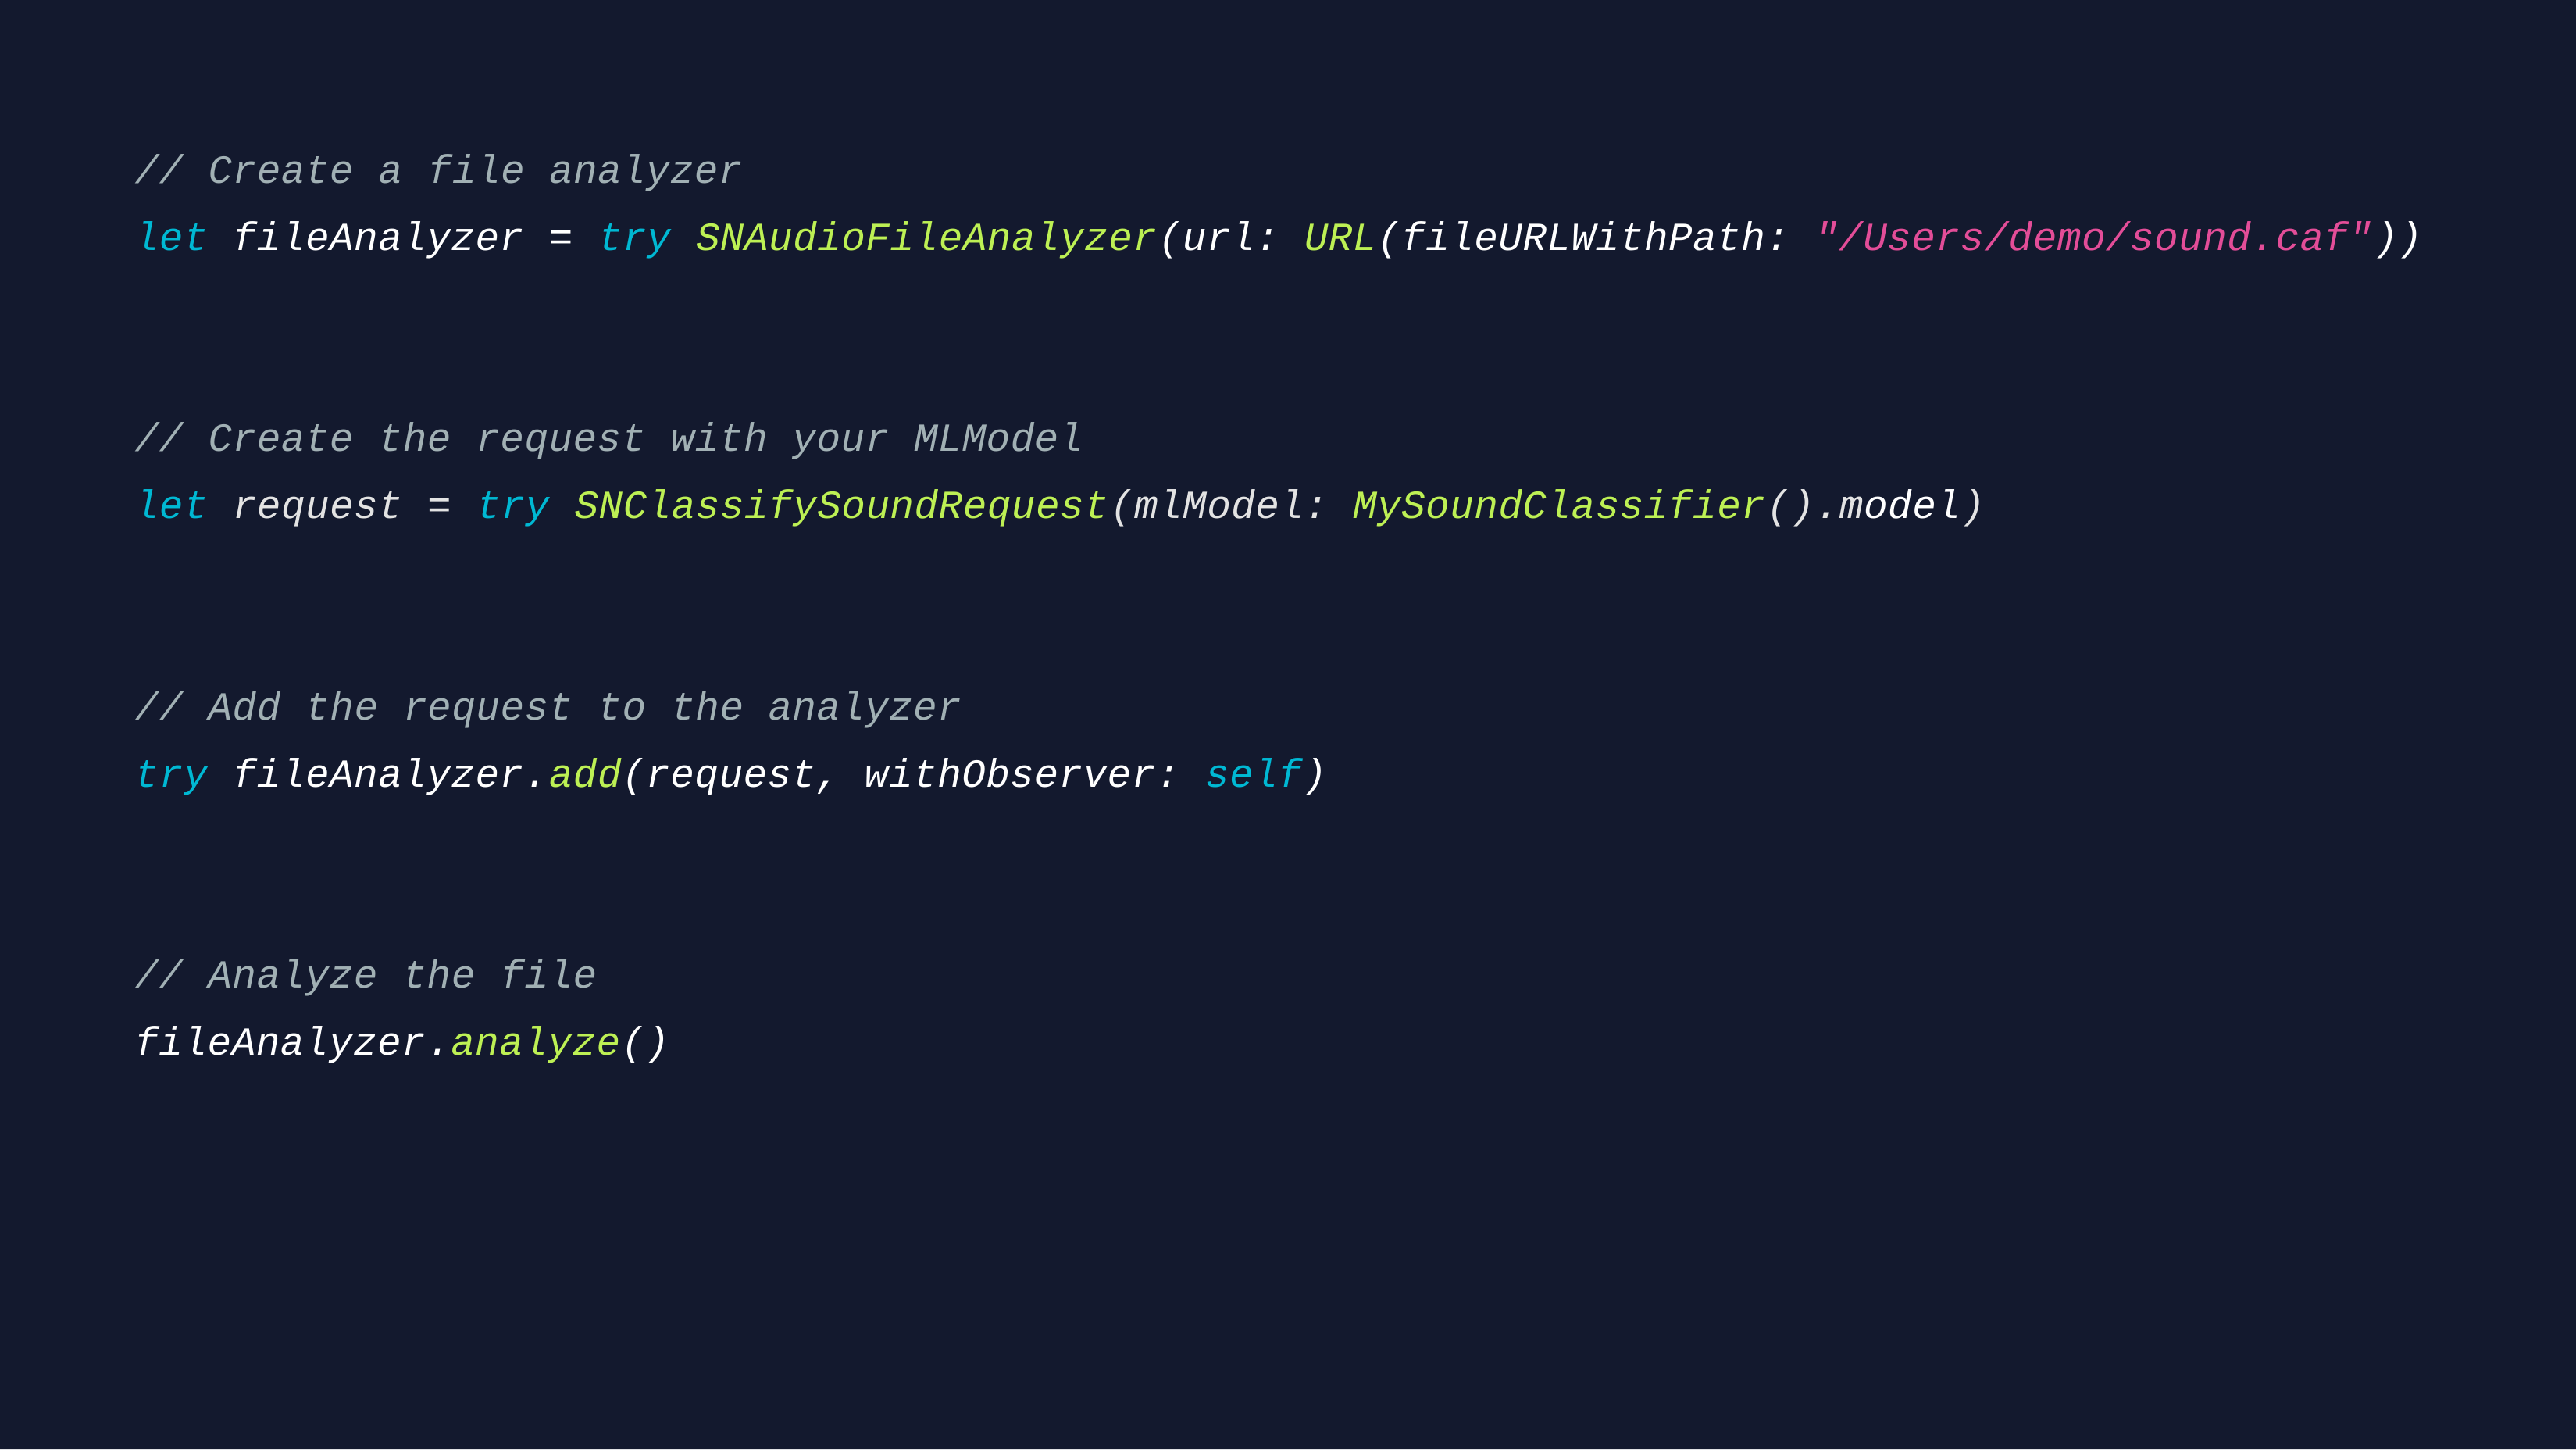

// Create a file analyzer
let fileAnalyzer = try SNAudioFileAnalyzer(url: URL(fileURLWithPath: "/Users/demo/sound.caf"))
// Create the request with your MLModel
let request = try SNClassifySoundRequest(mlModel: MySoundClassifier().model)
// Add the request to the analyzer
try fileAnalyzer.add(request, withObserver: self)
// Analyze the file  fileAnalyzer.analyze()